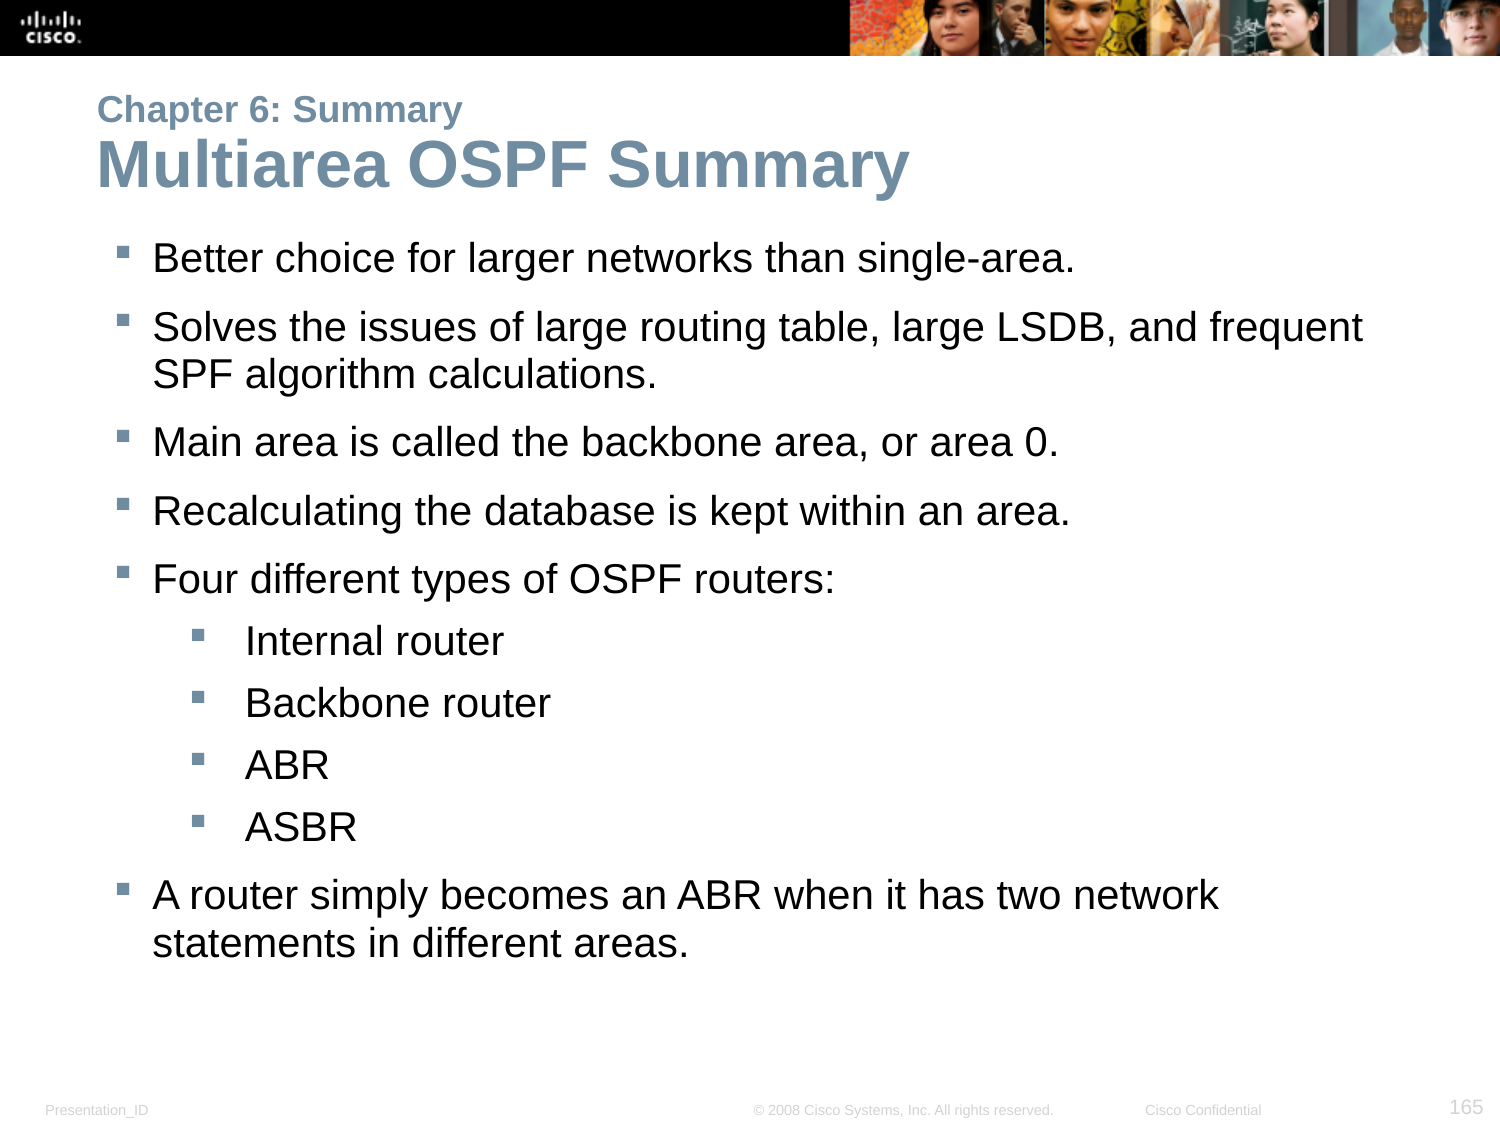

# Chapter 6: Summary Multiarea OSPF Summary
Better choice for larger networks than single-area.
Solves the issues of large routing table, large LSDB, and frequent SPF algorithm calculations.
Main area is called the backbone area, or area 0.
Recalculating the database is kept within an area.
Four different types of OSPF routers:
Internal router
Backbone router
ABR
ASBR
A router simply becomes an ABR when it has two network statements in different areas.